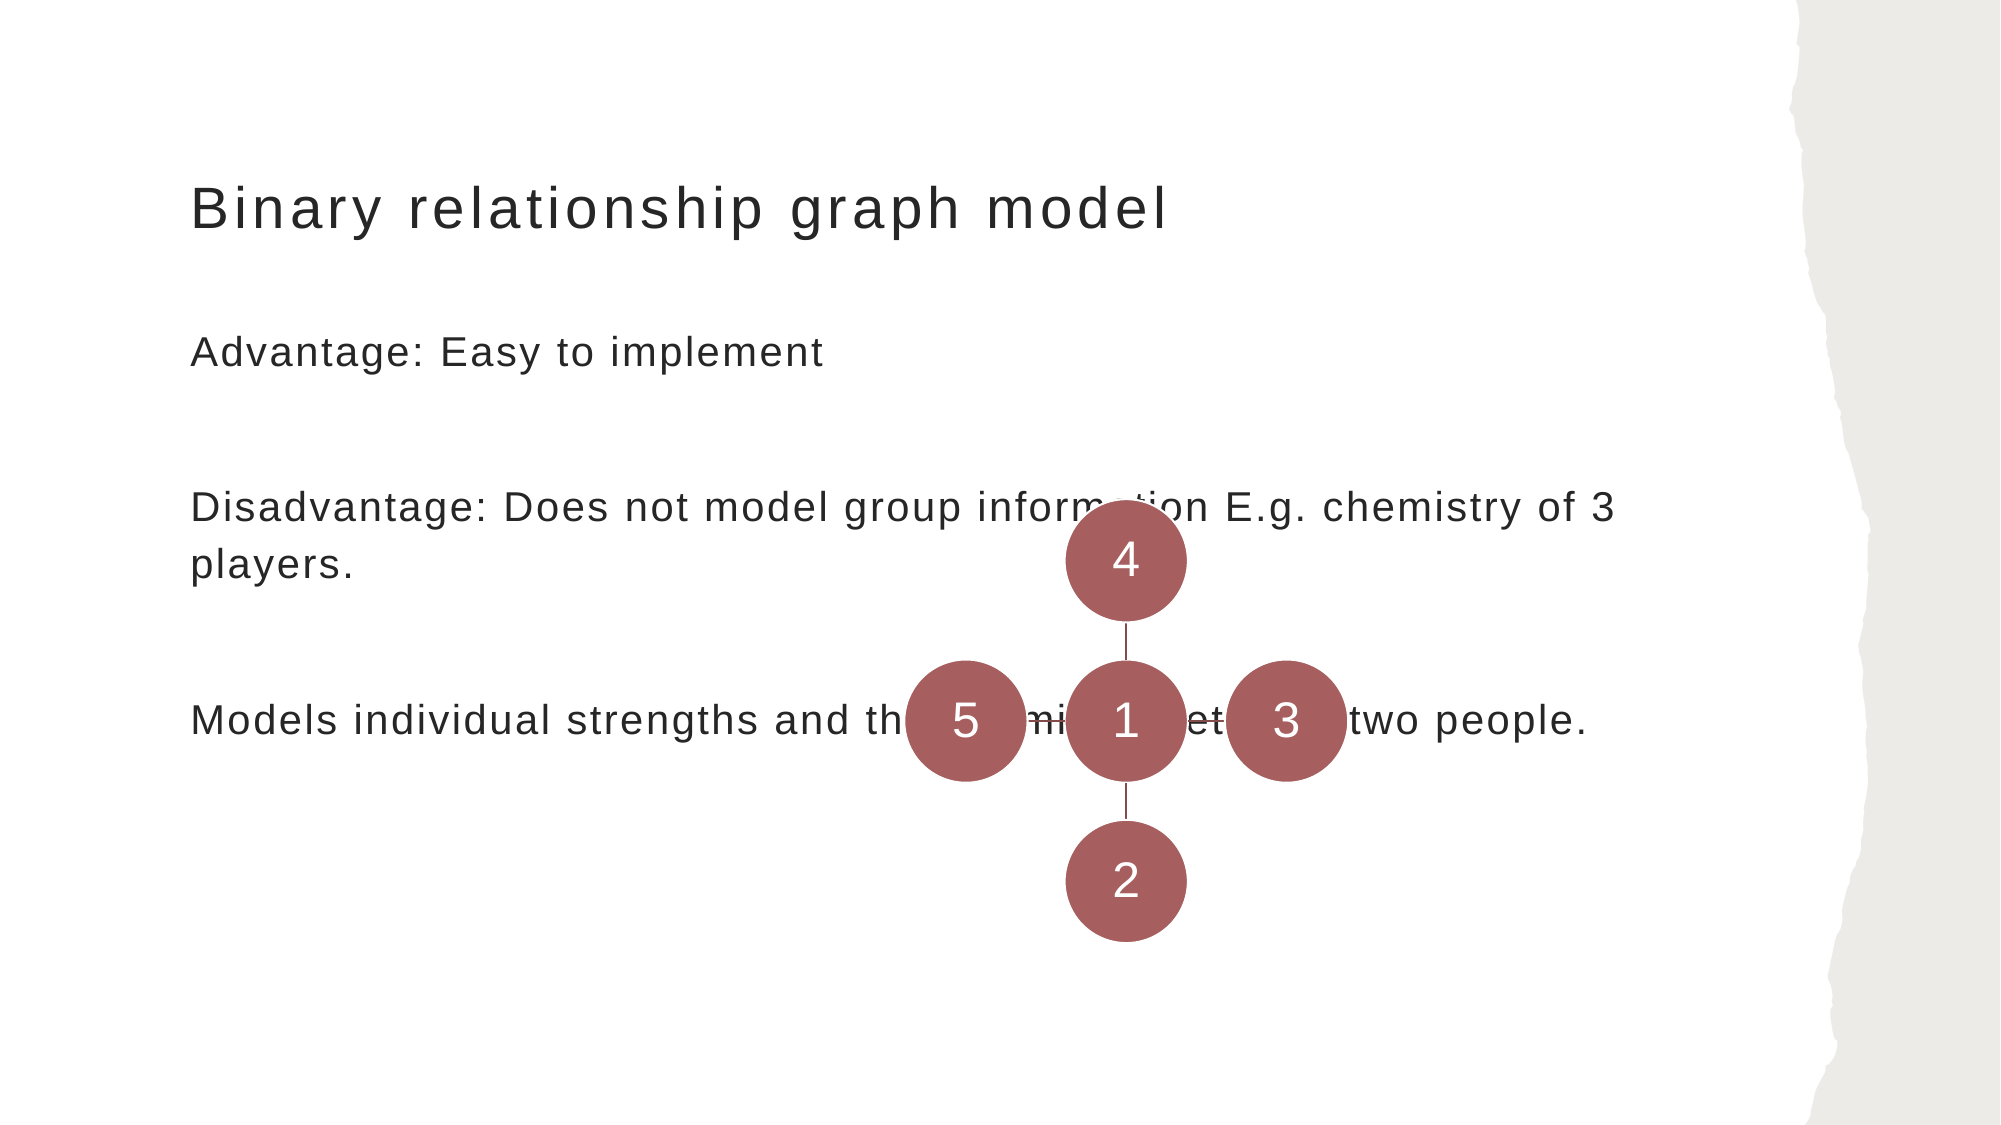

# Binary relationship graph model
Advantage: Easy to implement

Disadvantage: Does not model group information E.g. chemistry of 3 players.

Models individual strengths and the chemistry between two people.
1

4

3

2

5